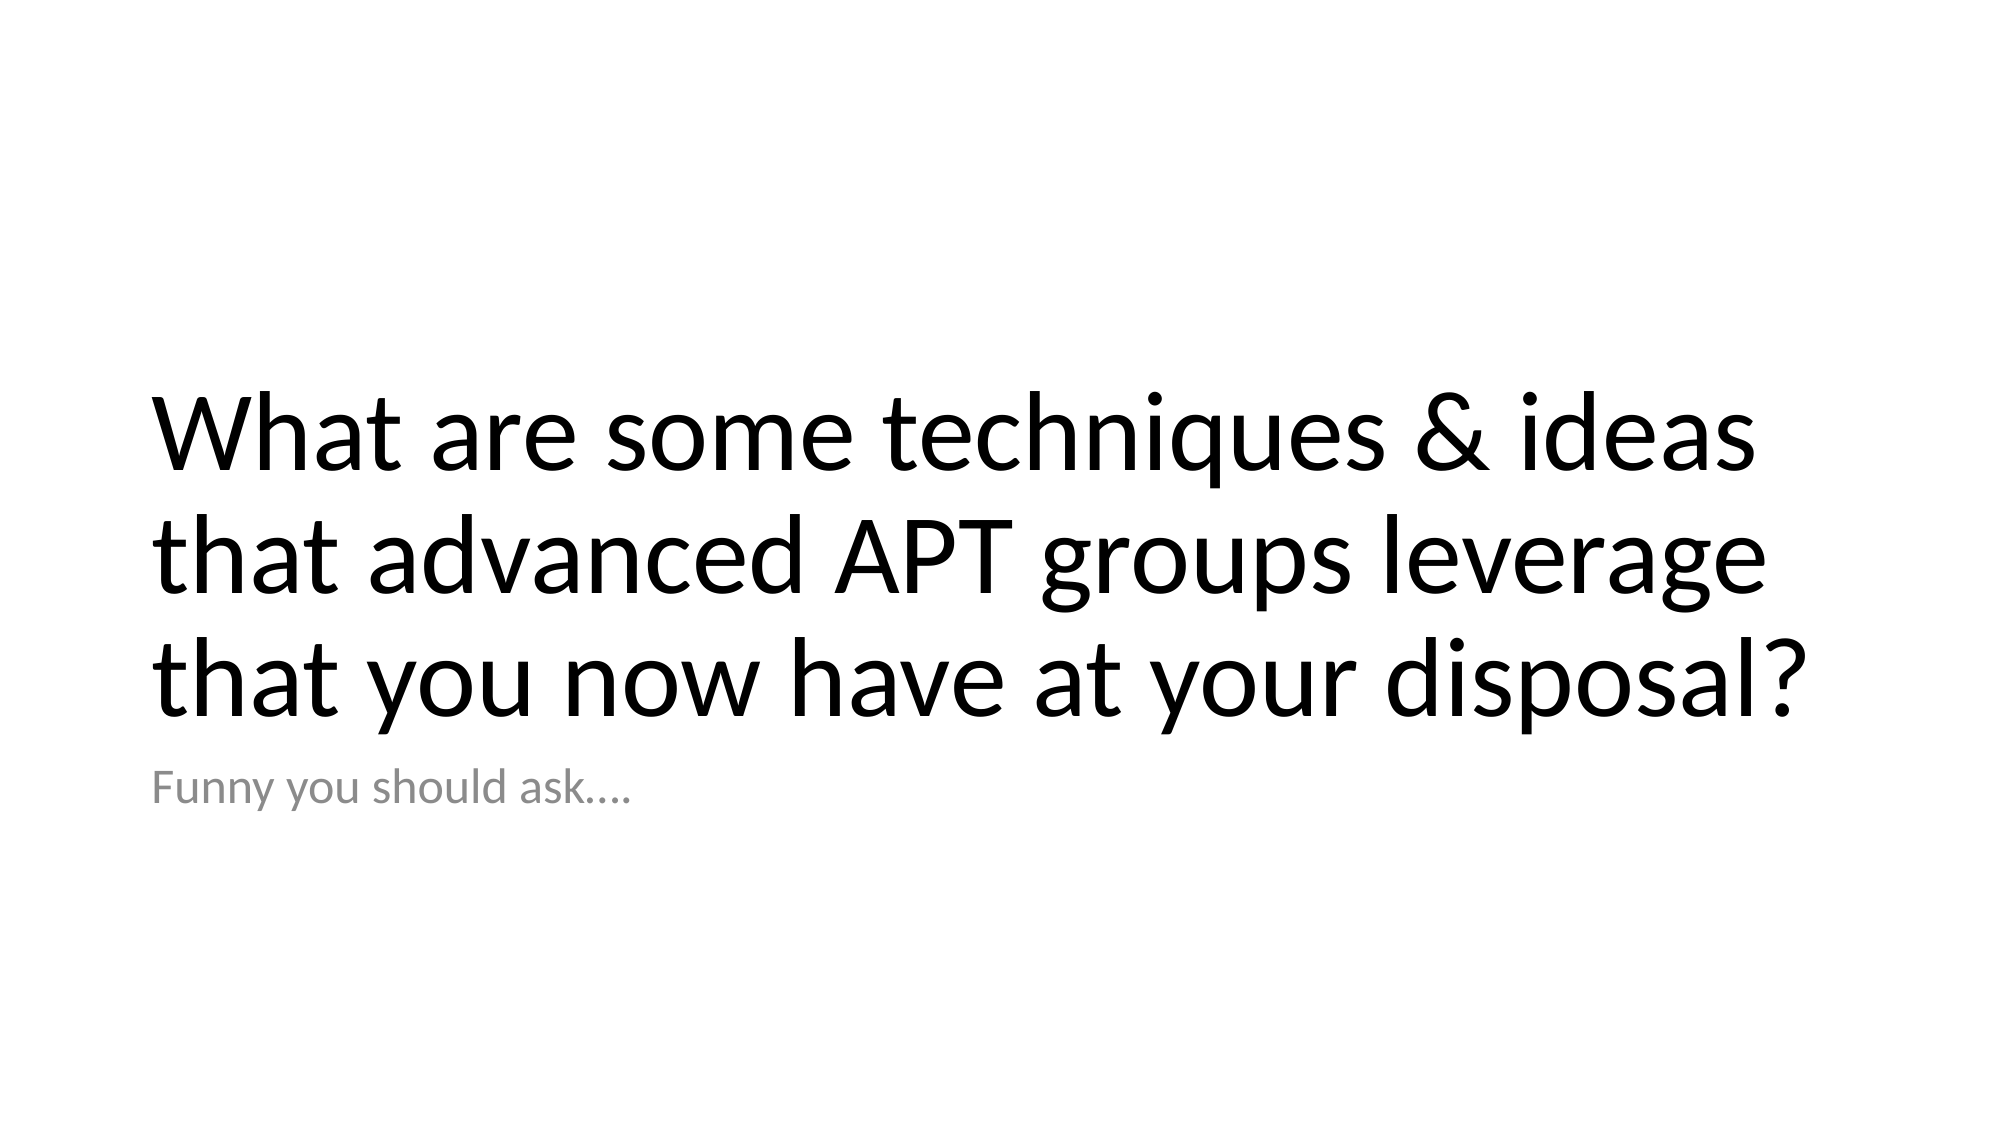

# What are some techniques & ideas that advanced APT groups leverage that you now have at your disposal?
Funny you should ask….